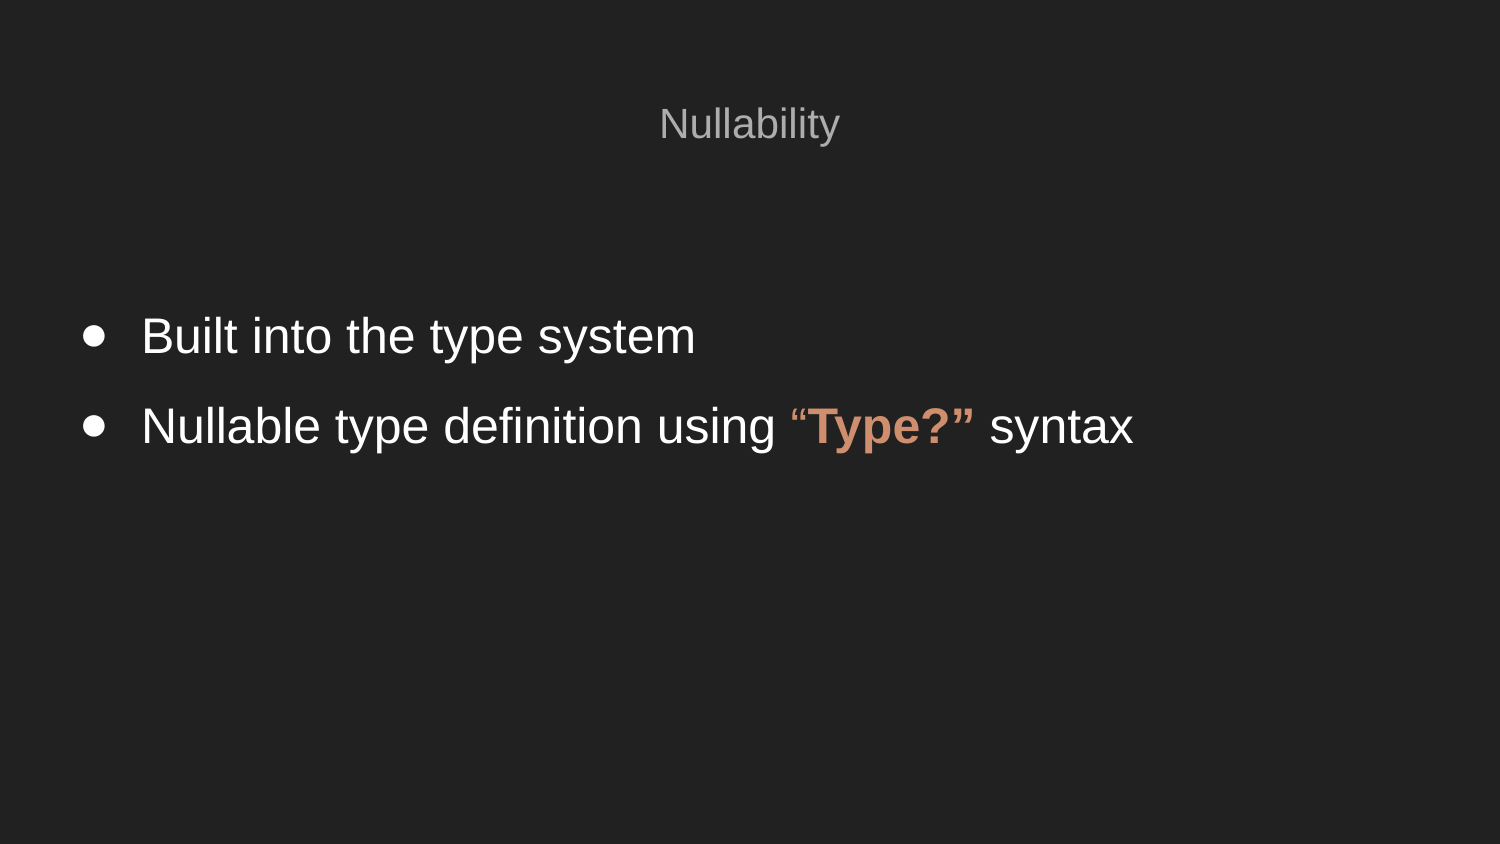

Nullability
# Built into the type system
Nullable type definition using “Type?” syntax